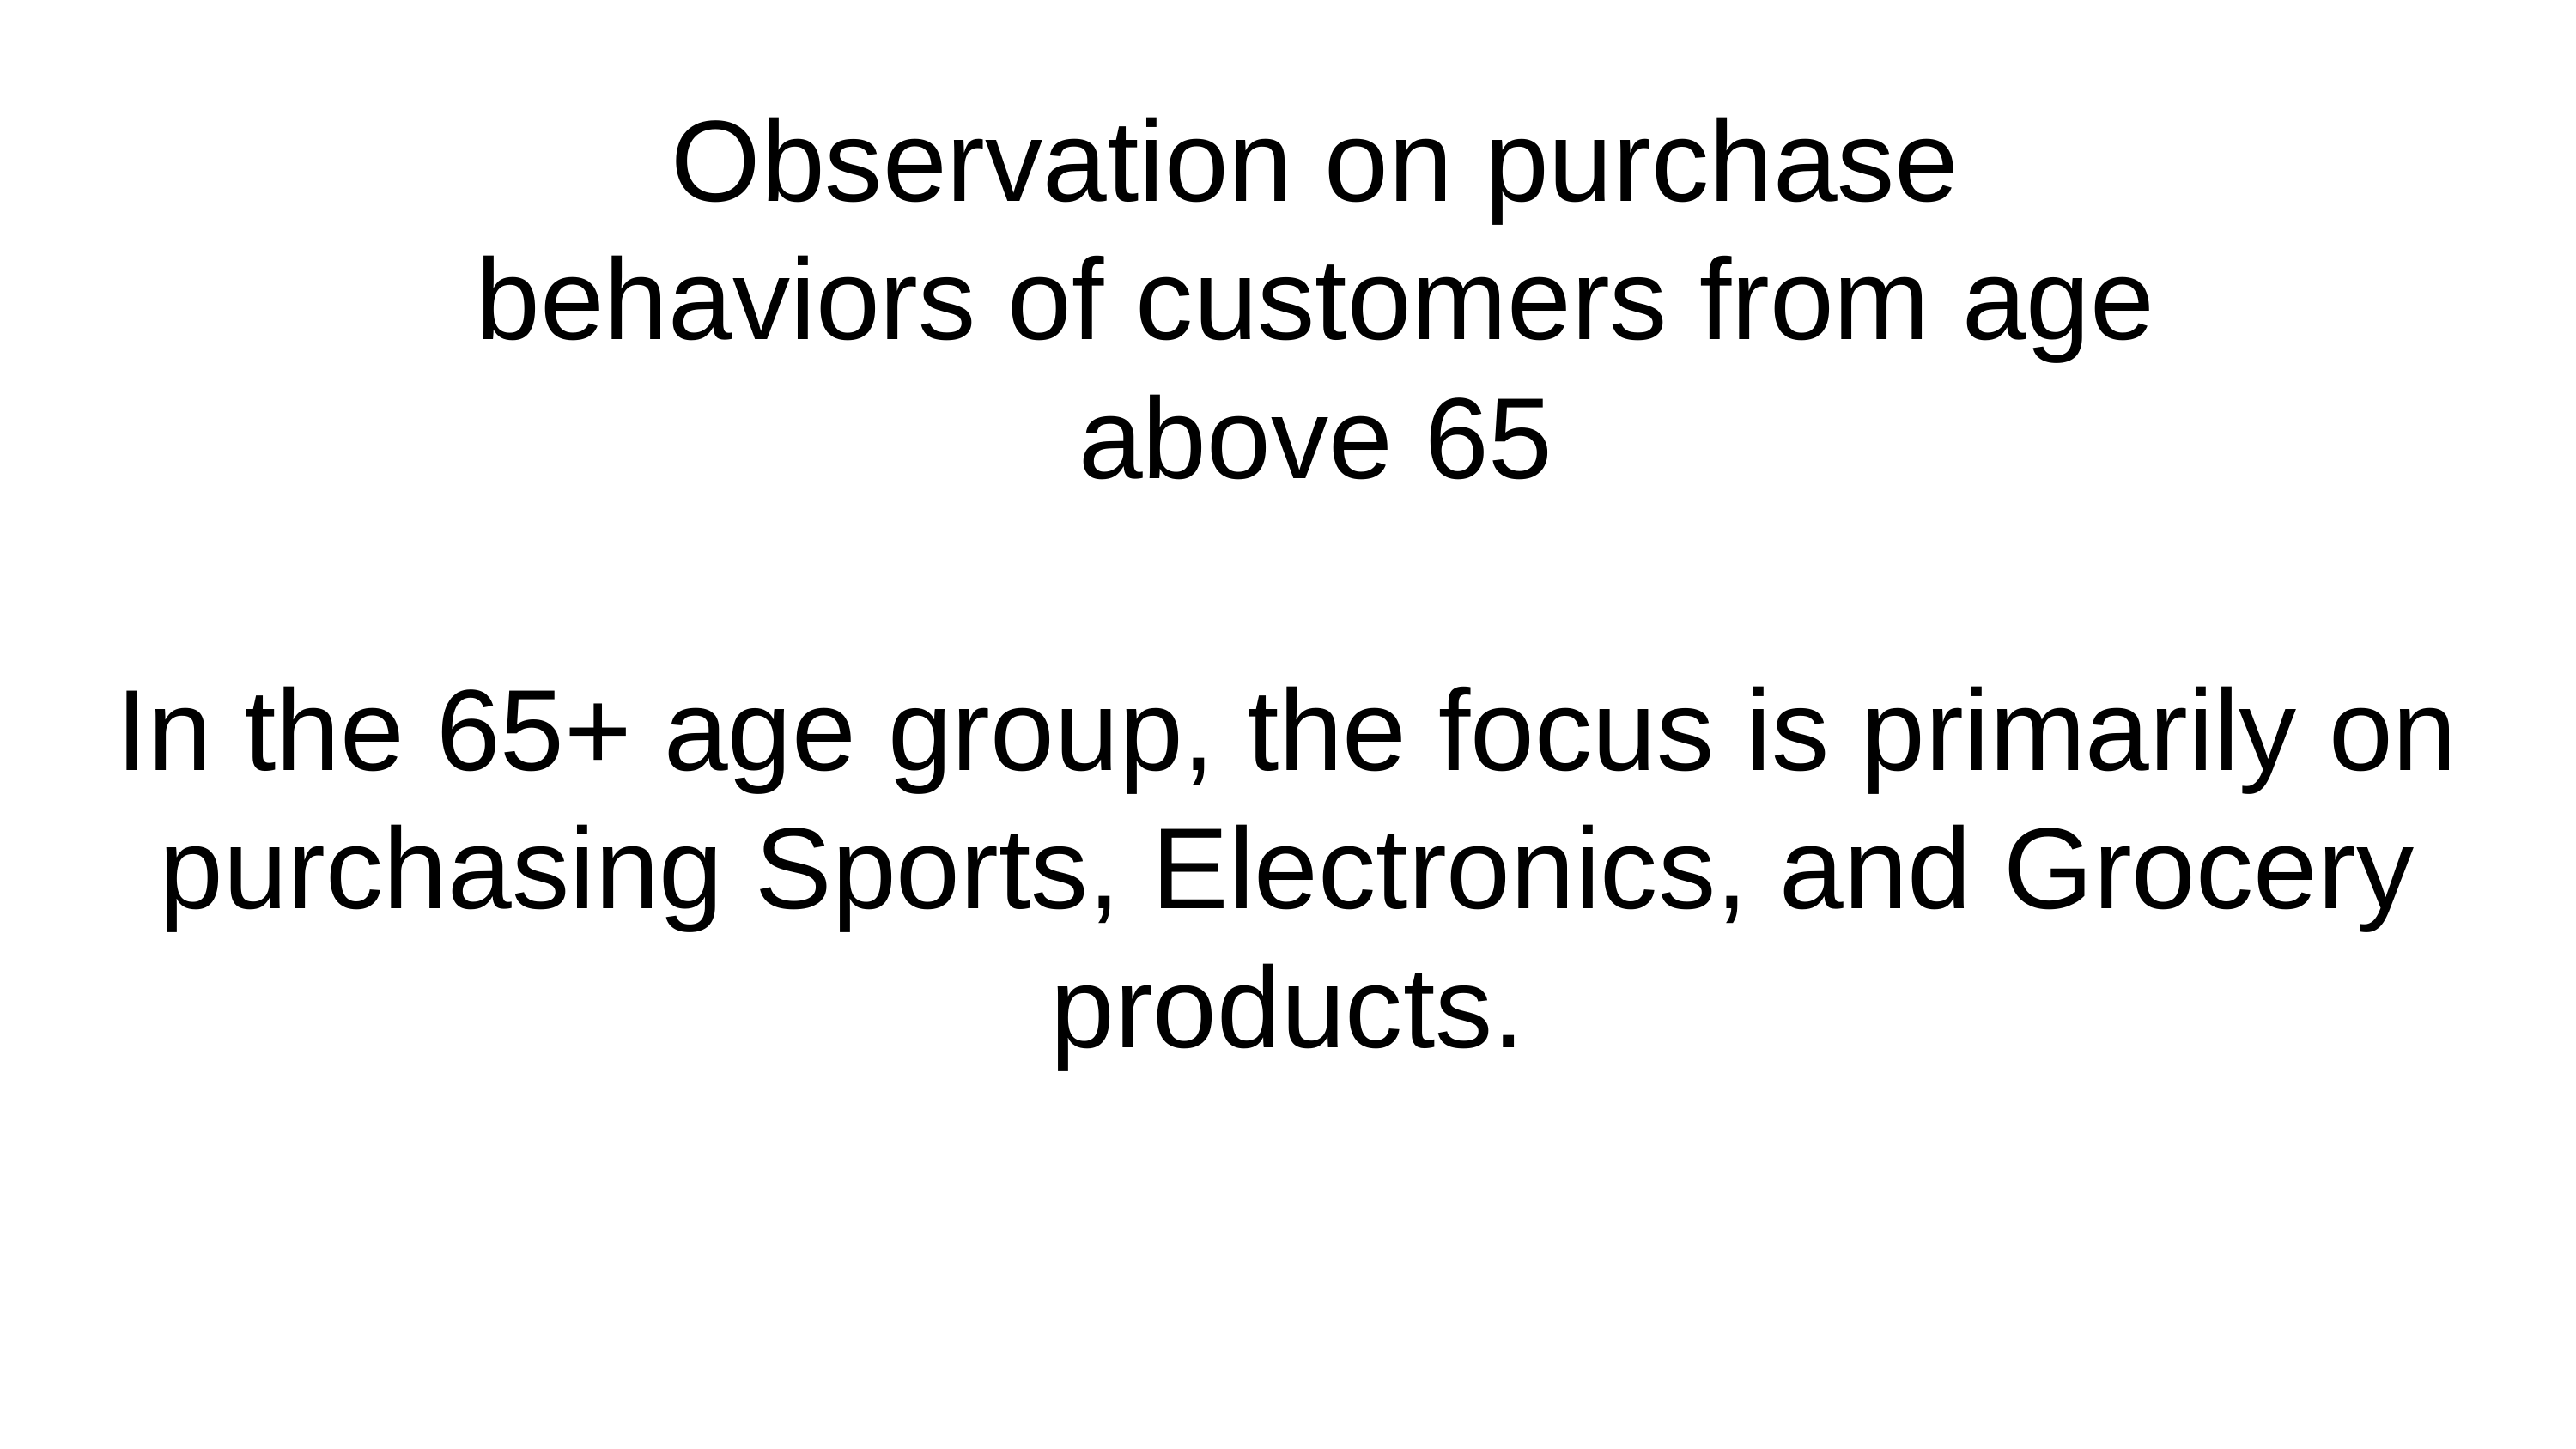

Observation on purchase behaviors of customers from age above 65
In the 65+ age group, the focus is primarily on purchasing Sports, Electronics, and Grocery products.